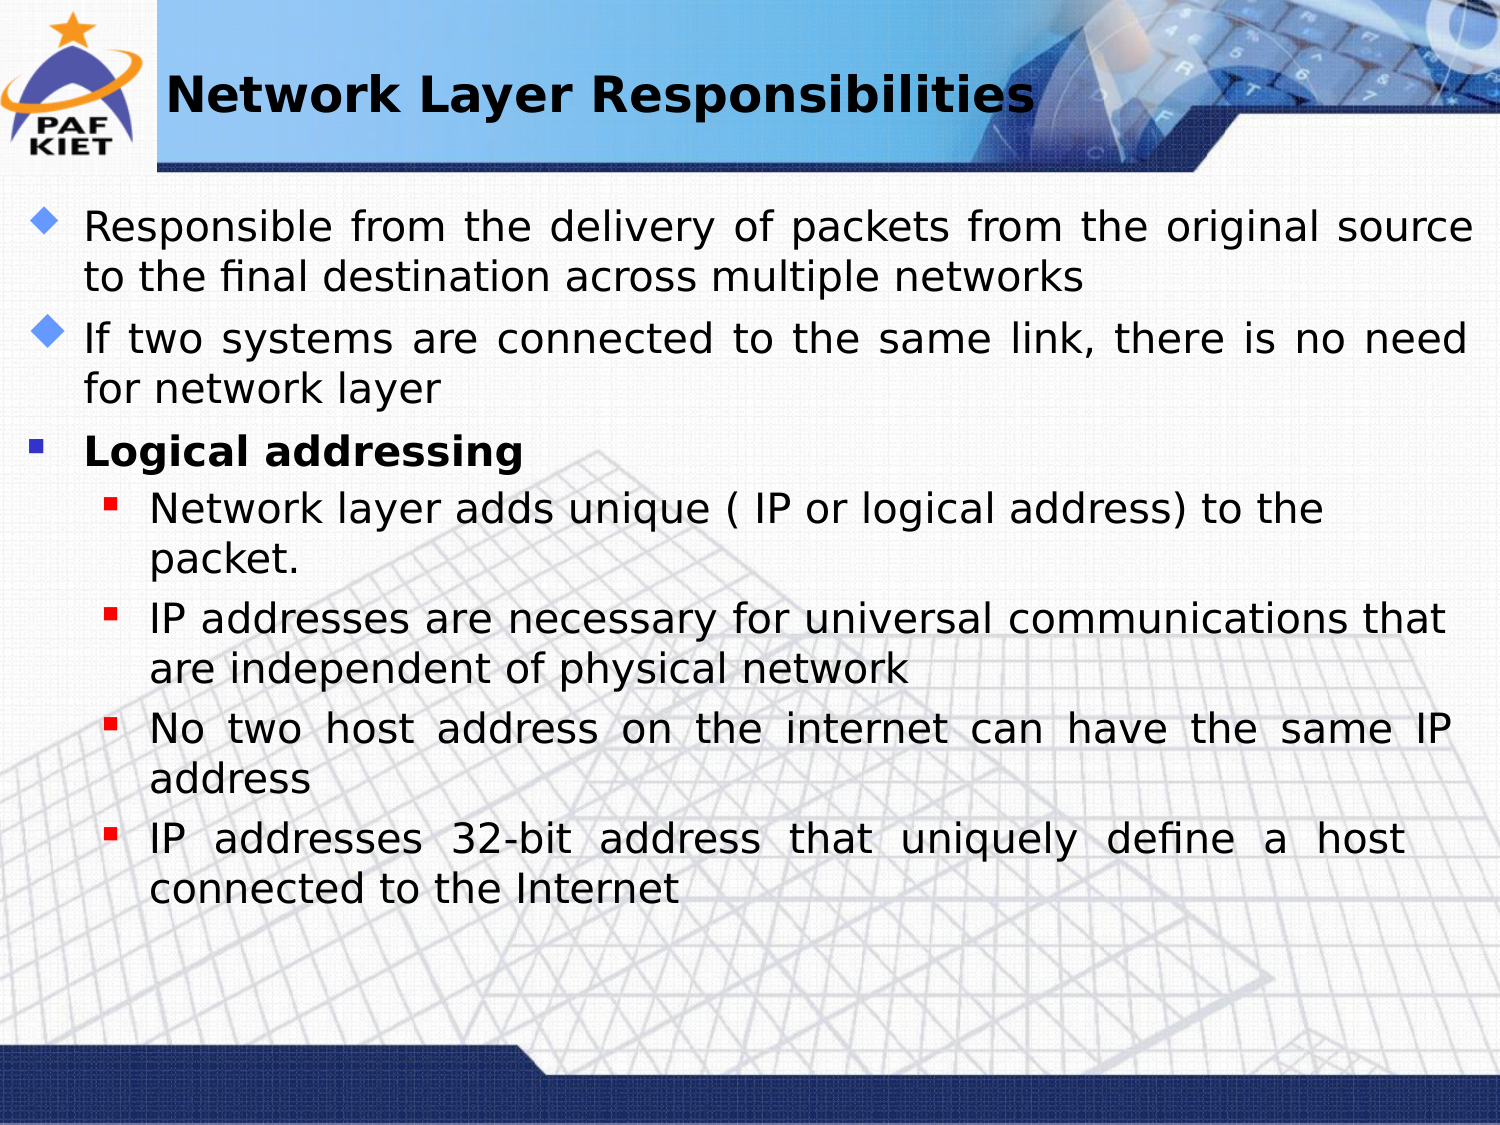

# Network Layer Responsibilities
Responsible from the delivery of packets from the original source to the final destination across multiple networks
If two systems are connected to the same link, there is no need for network layer
Logical addressing
Network layer adds unique ( IP or logical address) to the
packet.
IP addresses are necessary for universal communications that are independent of physical network
No two host address on the internet can have the same IP address
IP addresses 32-bit address that uniquely define a host connected to the Internet